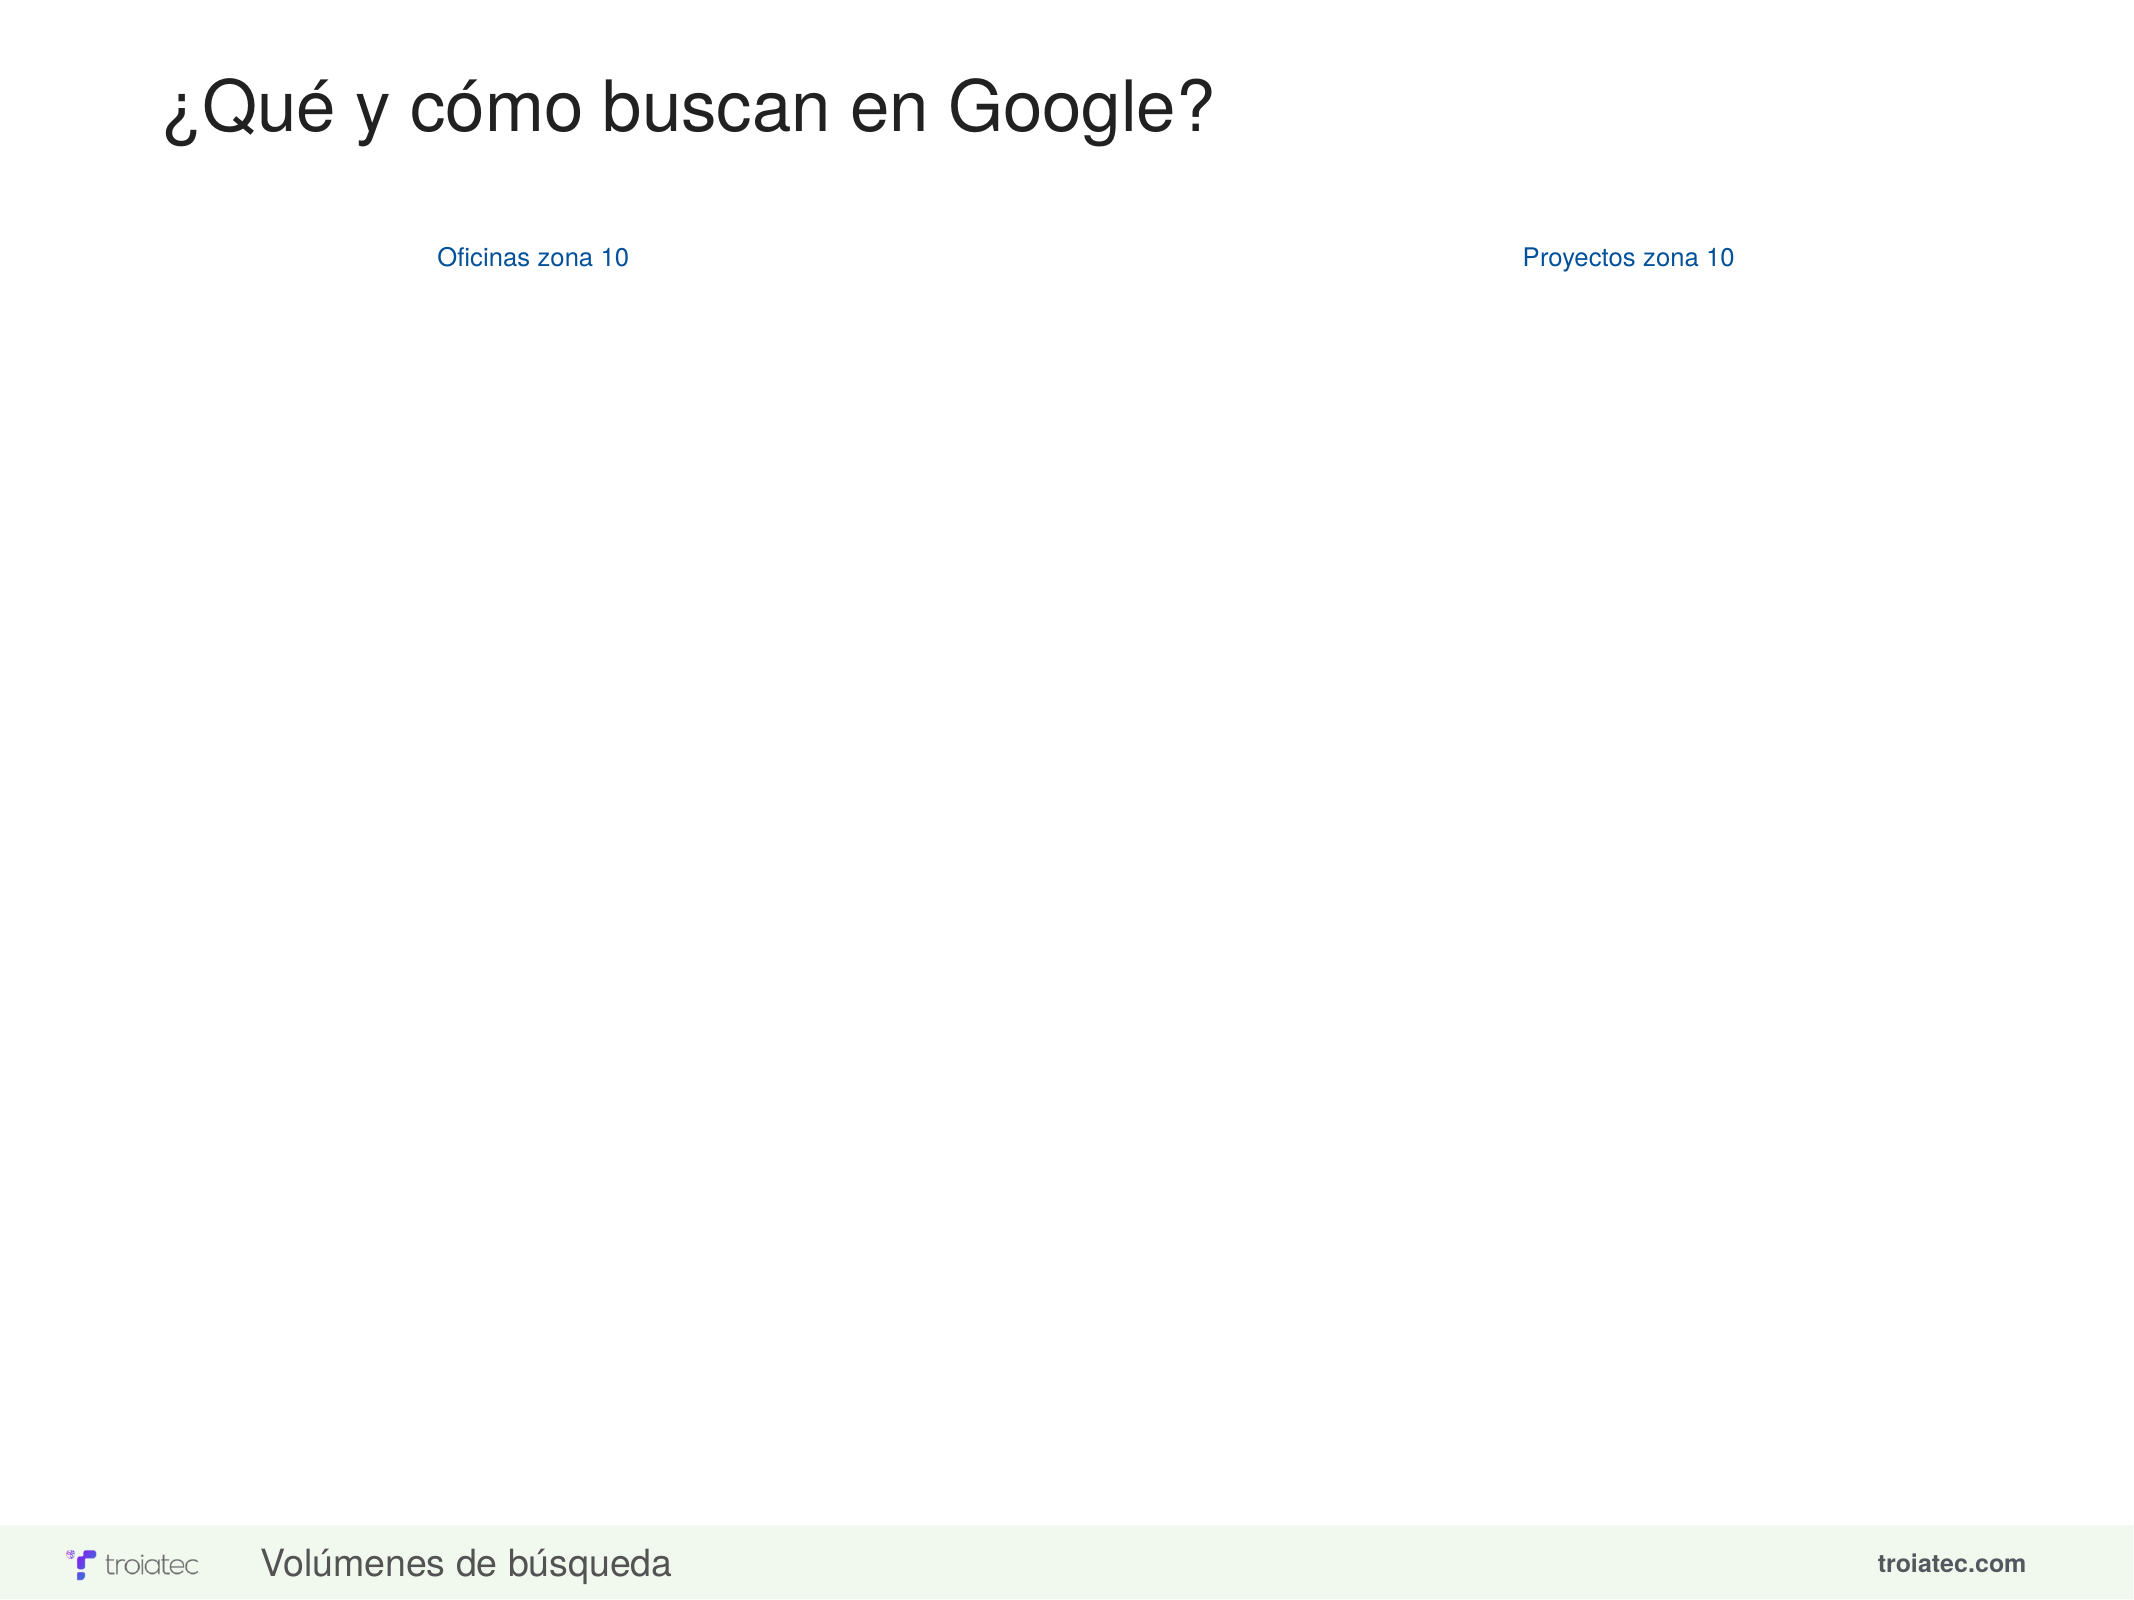

¿Qué y cómo buscan en Google?
Oficinas zona 10
Proyectos zona 10
Volúmenes de búsqueda